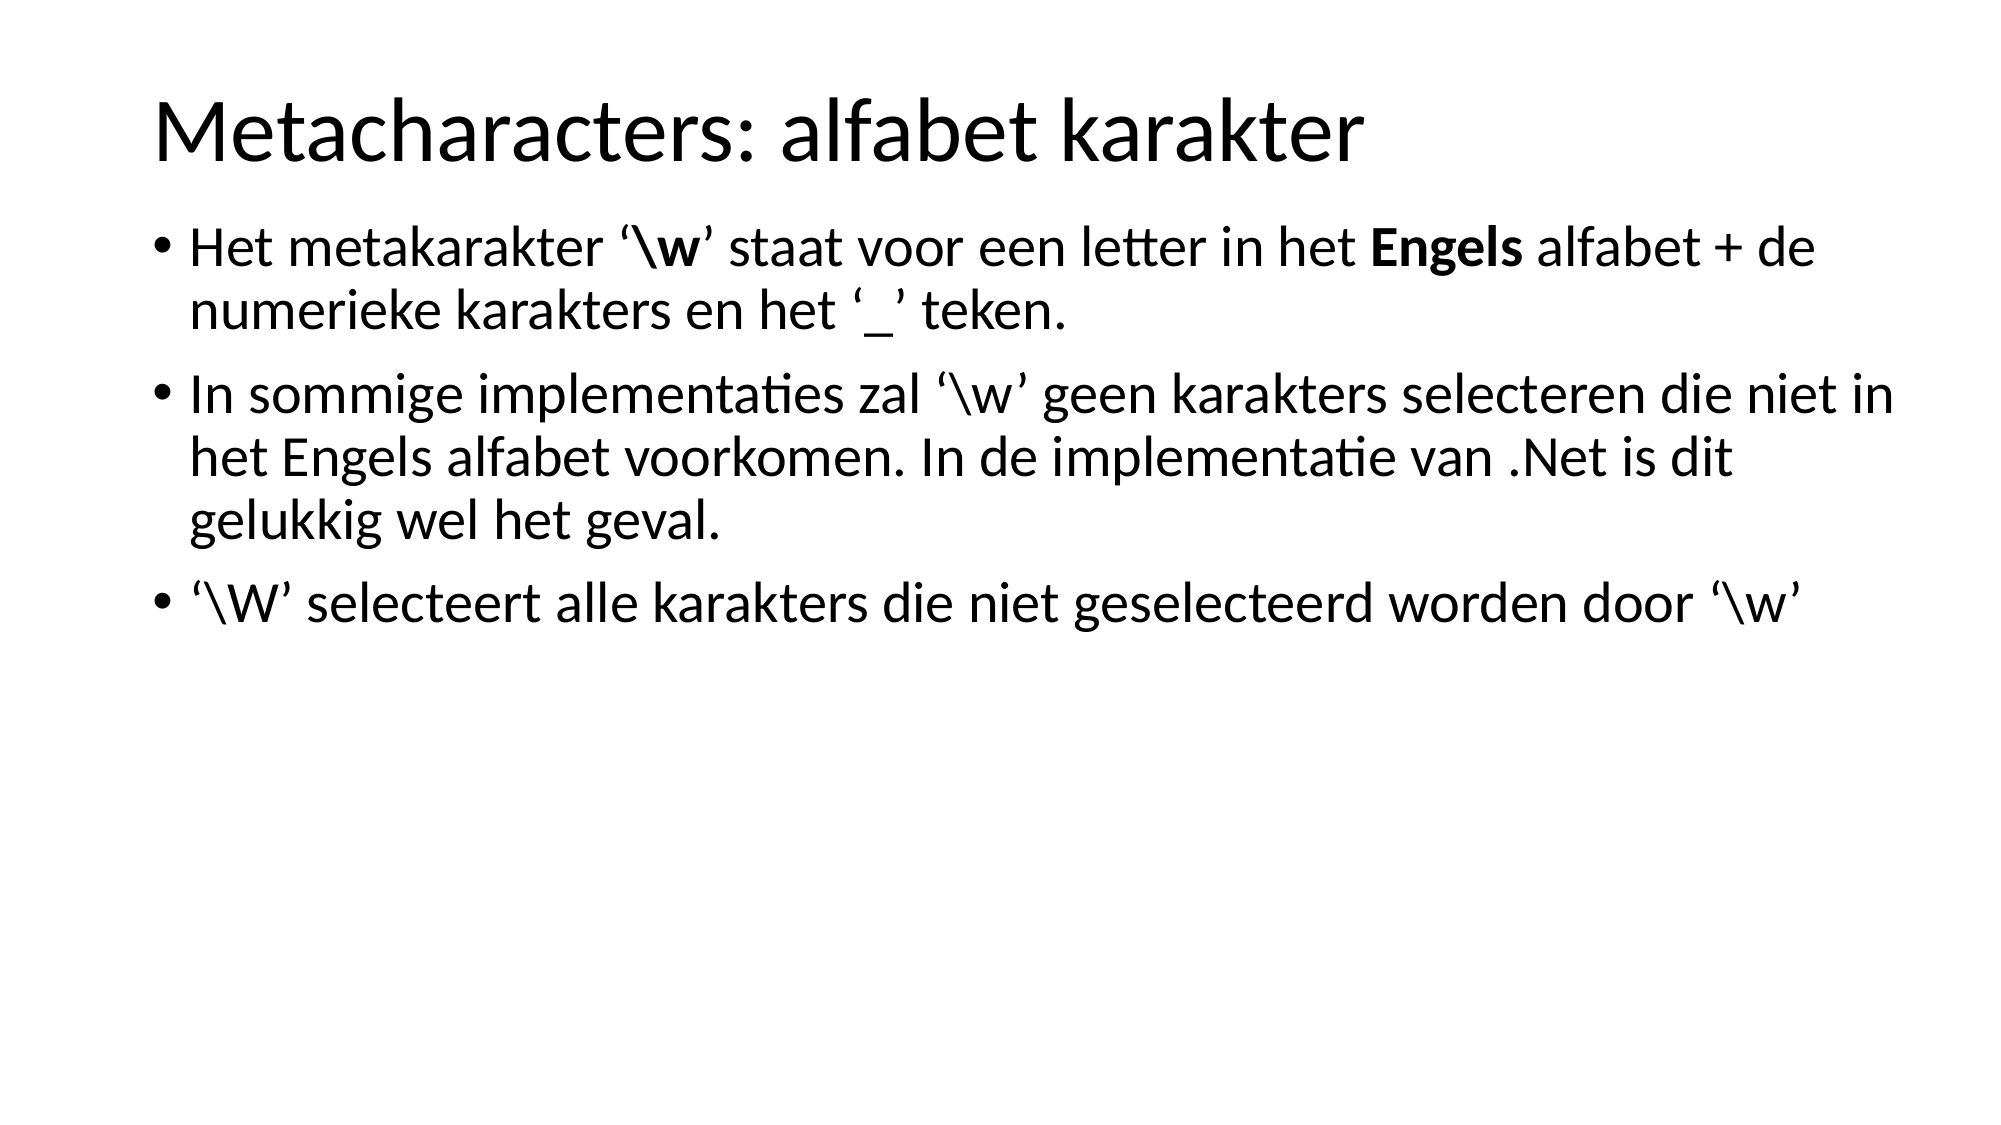

# Metacharacters: alfabet karakter
Het metakarakter ‘\w’ staat voor een letter in het Engels alfabet + de numerieke karakters en het ‘_’ teken.
In sommige implementaties zal ‘\w’ geen karakters selecteren die niet in het Engels alfabet voorkomen. In de implementatie van .Net is dit gelukkig wel het geval.
‘\W’ selecteert alle karakters die niet geselecteerd worden door ‘\w’